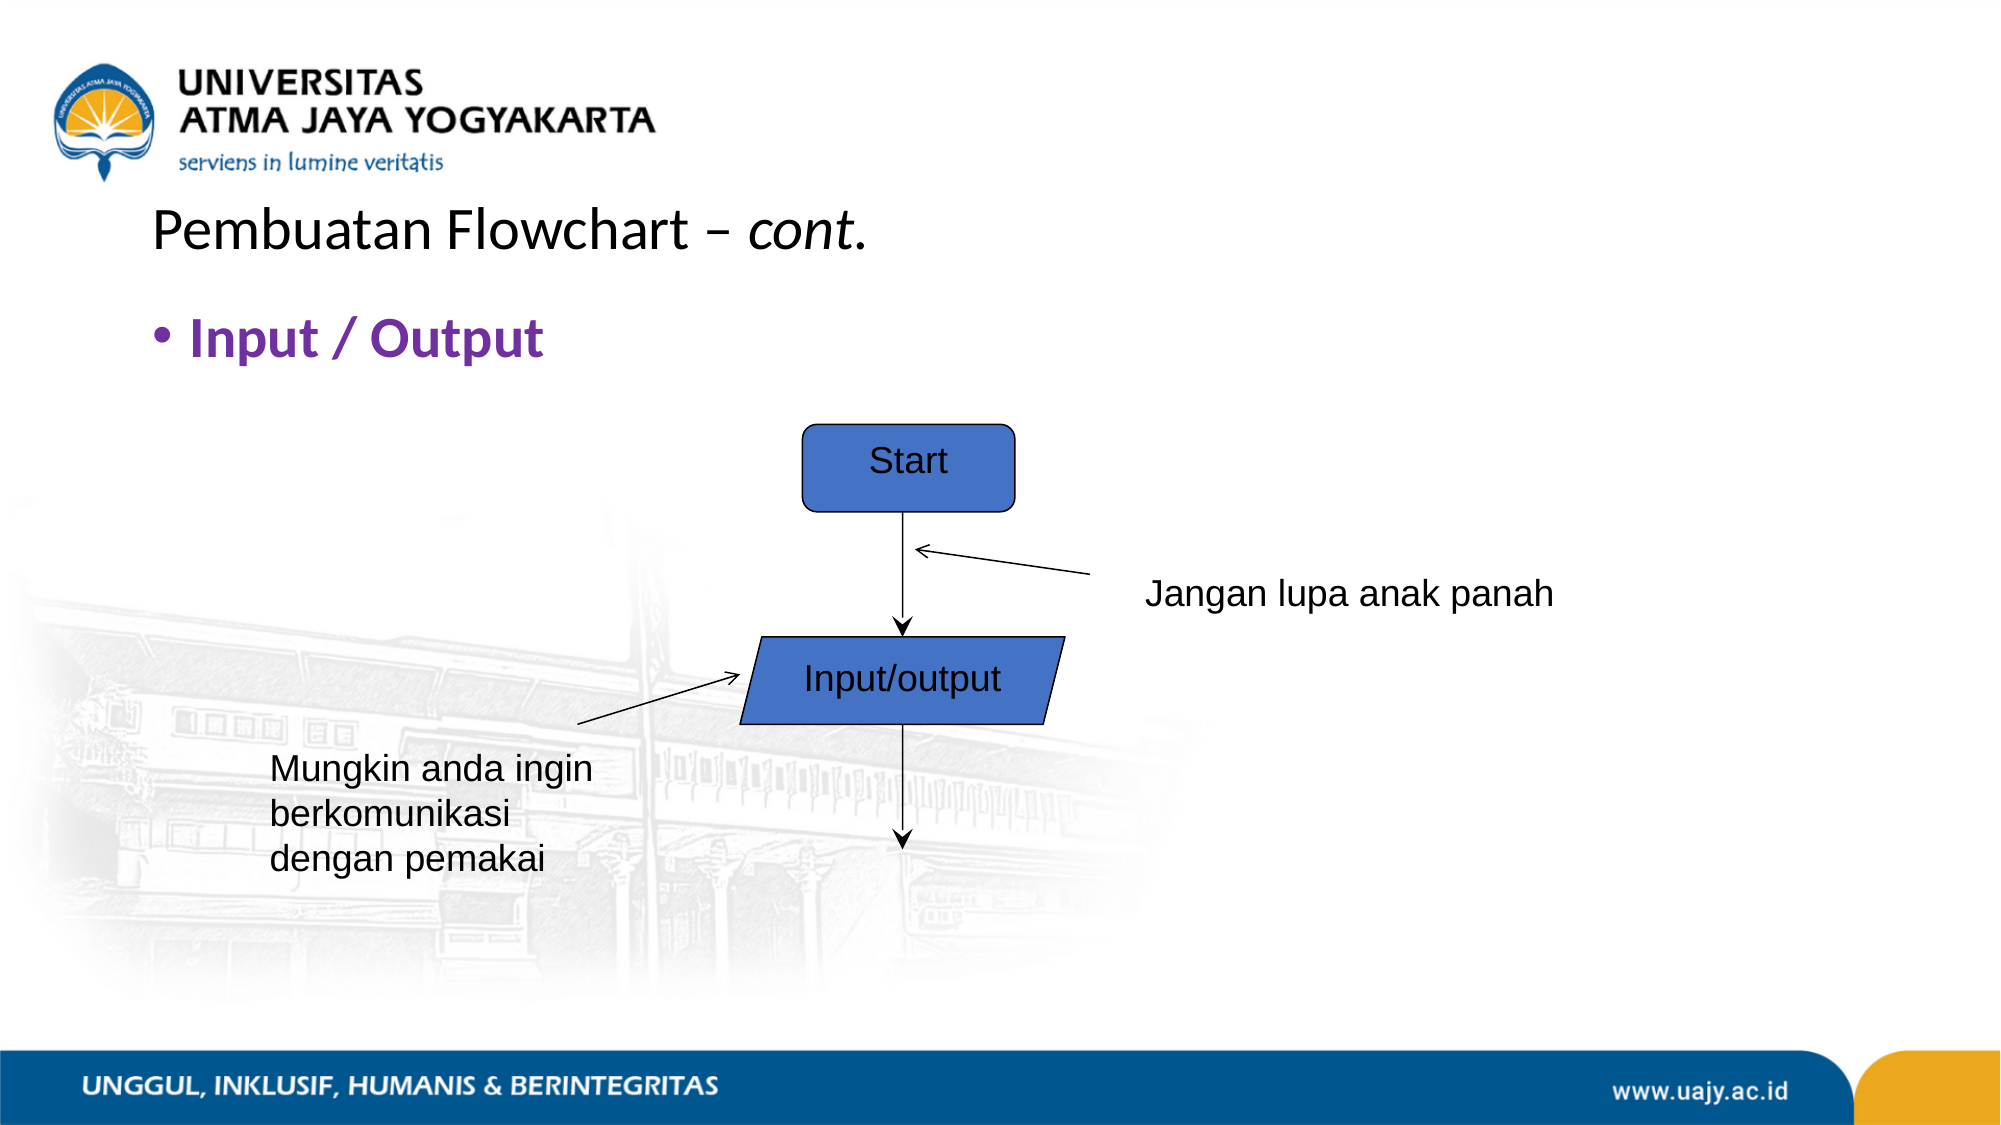

# Pembuatan Flowchart – cont.
Input / Output
Start
Jangan lupa anak panah
Input/output
Mungkin anda ingin
berkomunikasi
dengan pemakai